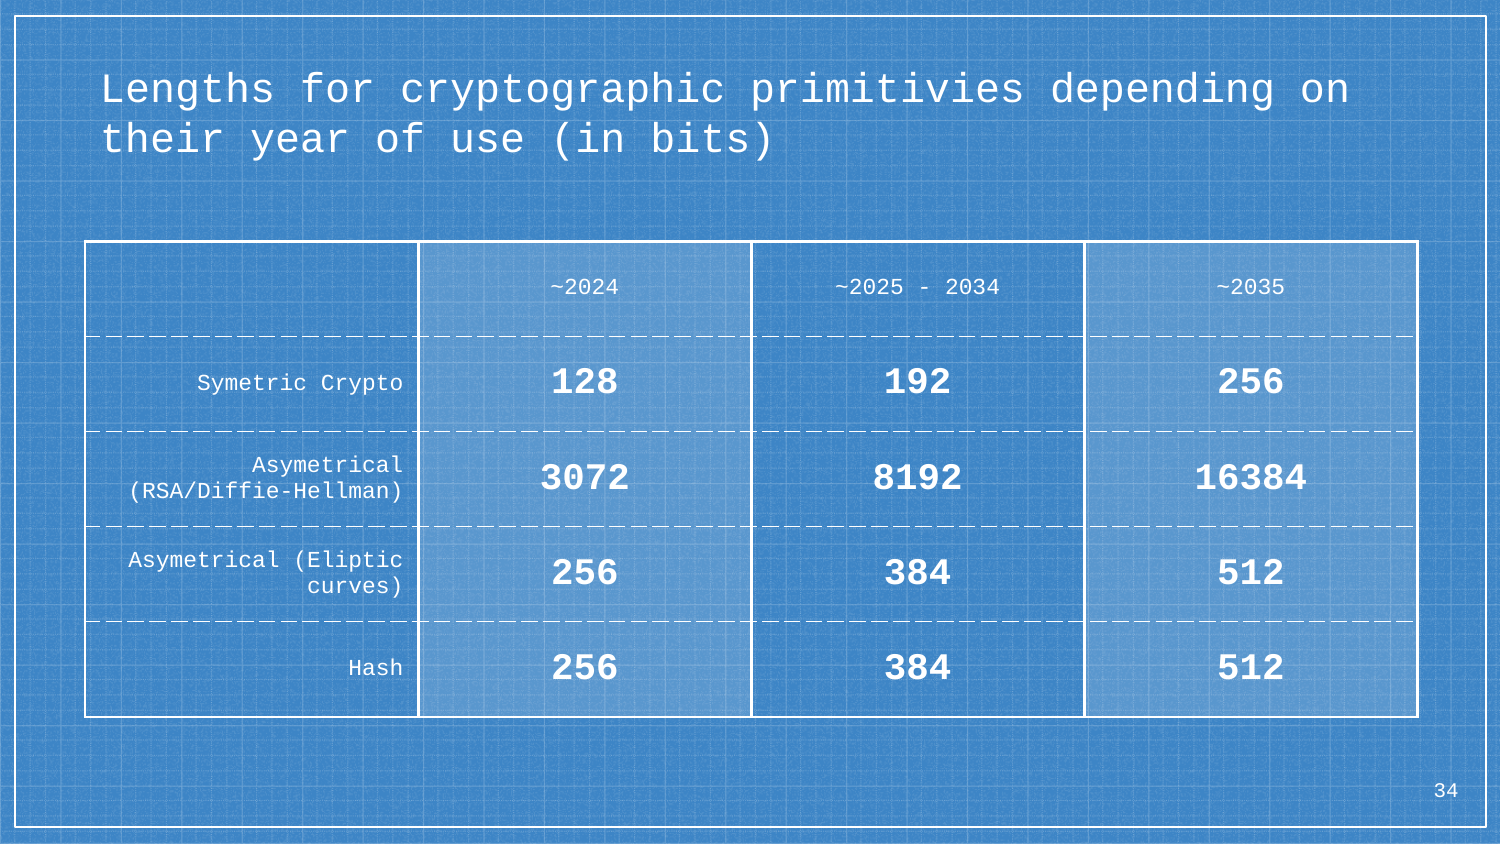

# Lengths for cryptographic primitivies depending on their year of use (in bits)
|  | ~2024 | ~2025 - 2034 | ~2035 |
| --- | --- | --- | --- |
| Symetric Crypto | 128 | 192 | 256 |
| Asymetrical (RSA/Diffie-Hellman) | 3072 | 8192 | 16384 |
| Asymetrical (Eliptic curves) | 256 | 384 | 512 |
| Hash | 256 | 384 | 512 |
34